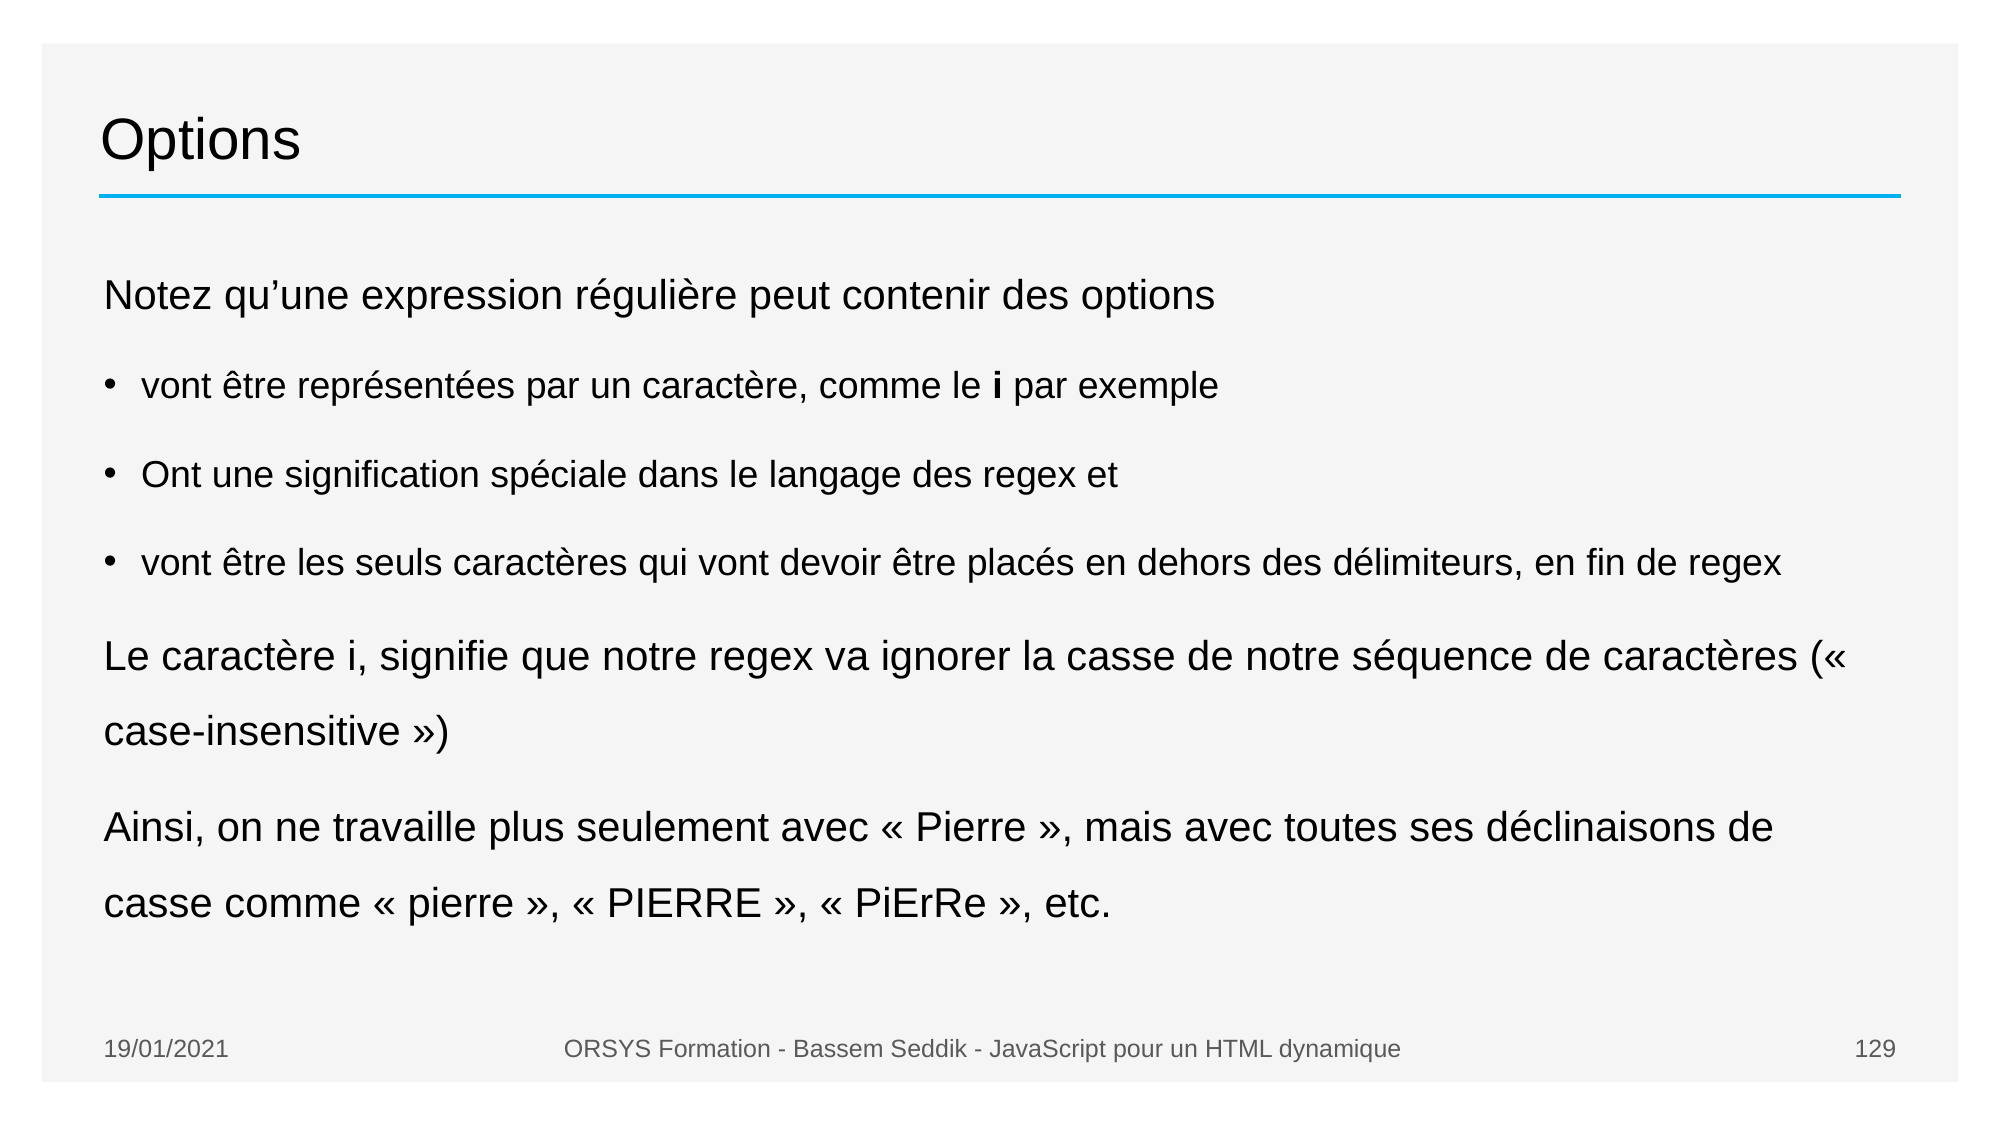

# Options
Notez qu’une expression régulière peut contenir des options
vont être représentées par un caractère, comme le i par exemple
Ont une signification spéciale dans le langage des regex et
vont être les seuls caractères qui vont devoir être placés en dehors des délimiteurs, en fin de regex
Le caractère i, signifie que notre regex va ignorer la casse de notre séquence de caractères (« case-insensitive »)
Ainsi, on ne travaille plus seulement avec « Pierre », mais avec toutes ses déclinaisons de casse comme « pierre », « PIERRE », « PiErRe », etc.

19/01/2021
ORSYS Formation - Bassem Seddik - JavaScript pour un HTML dynamique
129